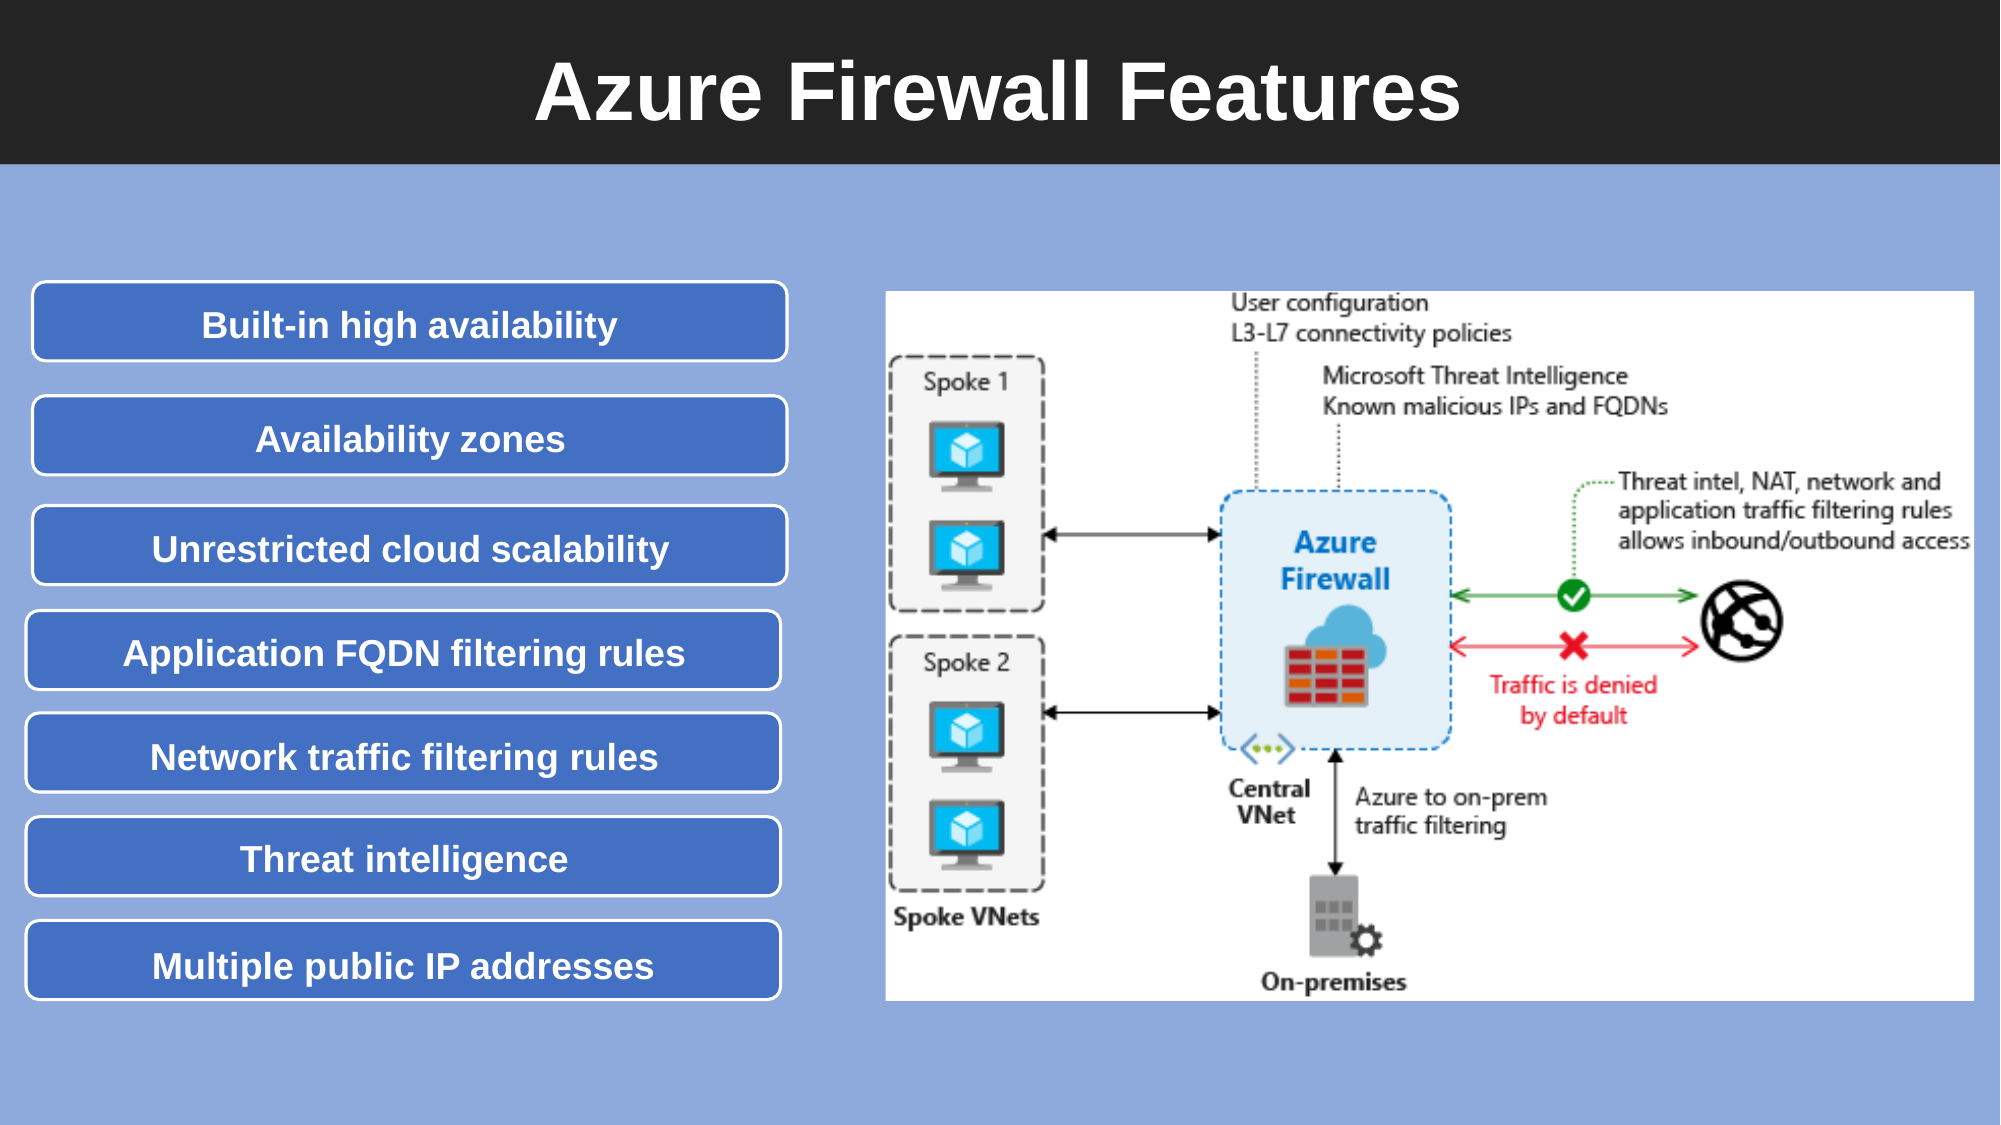

# Azure Firewall Features

Built-in high availability
Availability zones Unrestricted cloud scalability
Application FQDN filtering rules Network traffic filtering rules Threat intelligence

Multiple public IP addresses